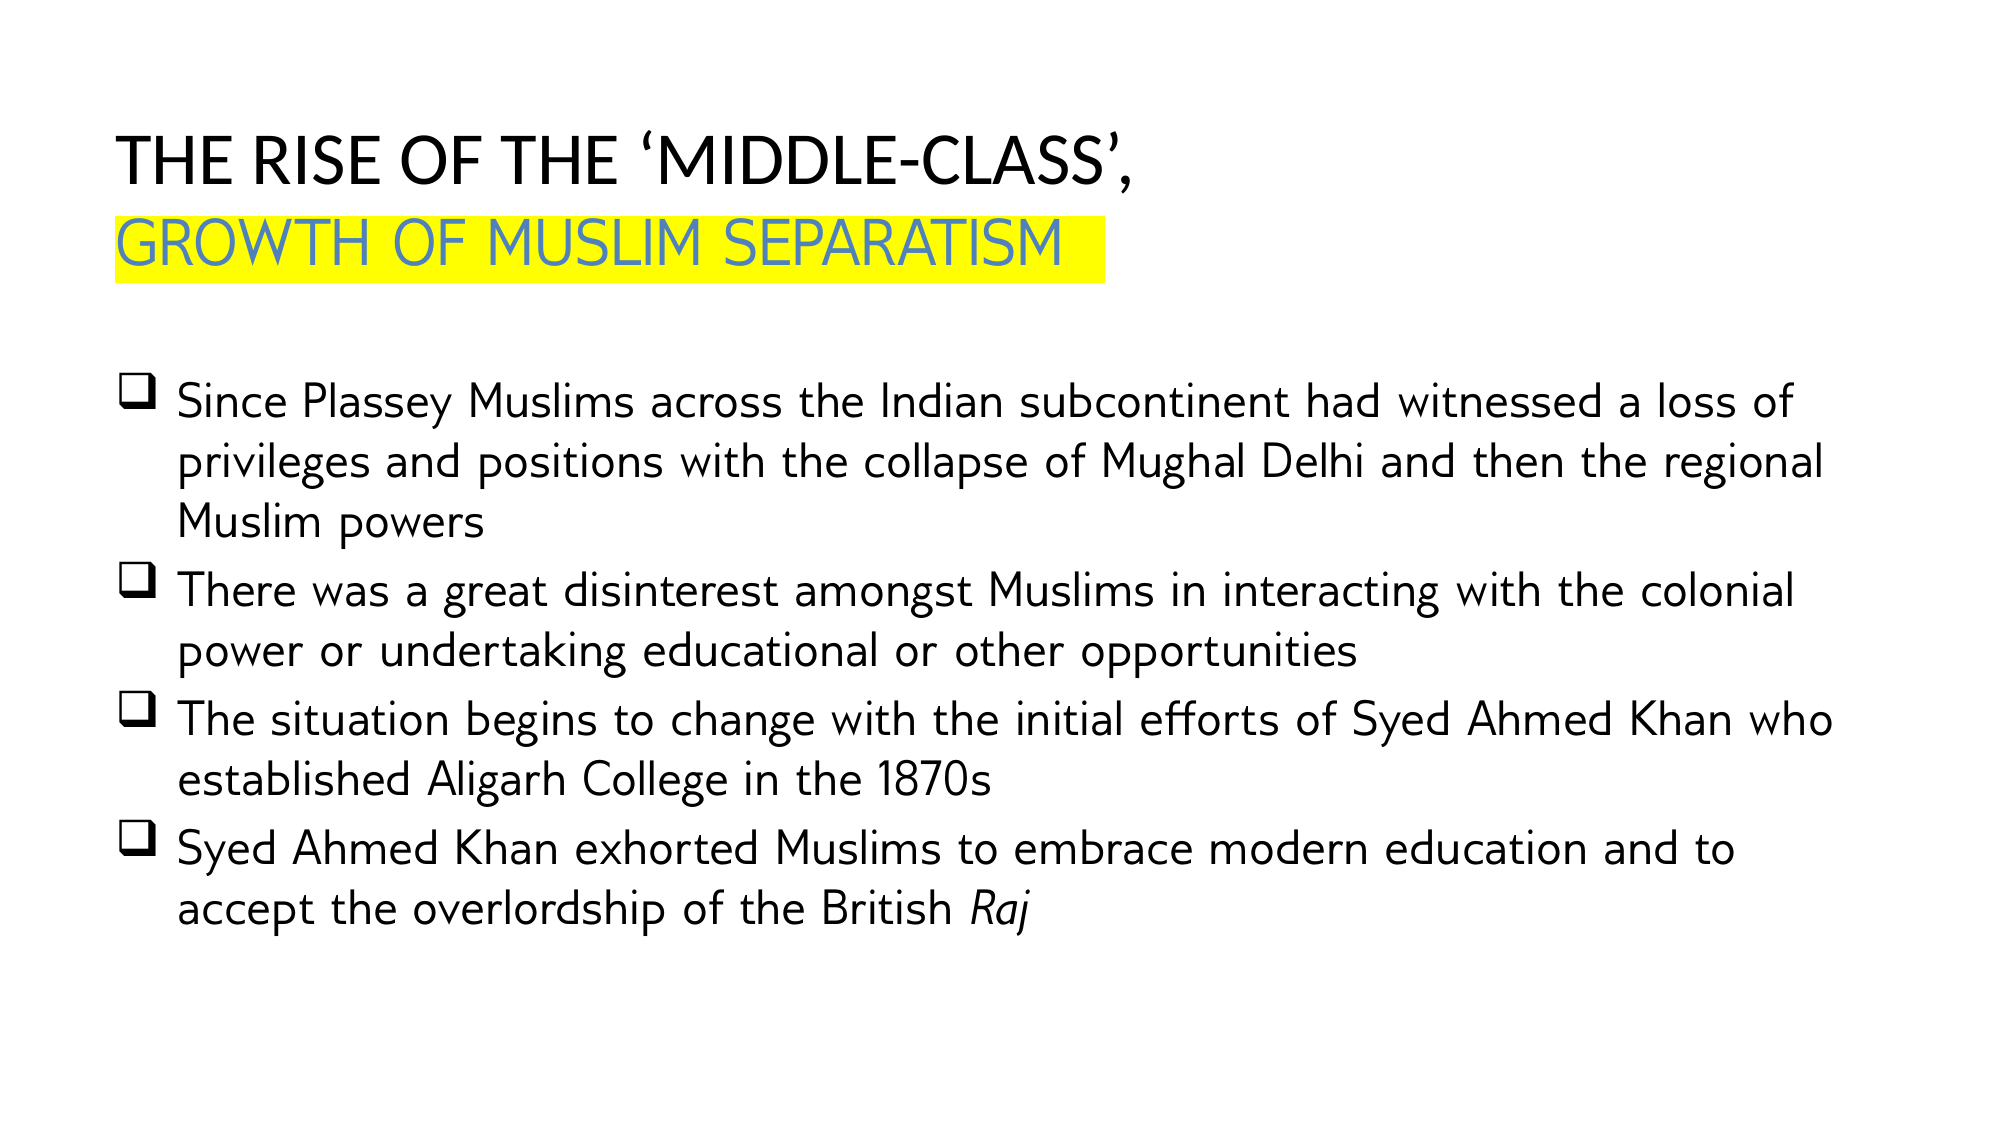

# THE RISE OF THE ‘MIDDLE-CLASS’, GROWTH OF MUSLIM SEPARATISM

Since Plassey Muslims across the Indian subcontinent had witnessed a loss of privileges and positions with the collapse of Mughal Delhi and then the regional Muslim powers
There was a great disinterest amongst Muslims in interacting with the colonial power or undertaking educational or other opportunities
The situation begins to change with the initial efforts of Syed Ahmed Khan who established Aligarh College in the 1870s
Syed Ahmed Khan exhorted Muslims to embrace modern education and to accept the overlordship of the British Raj